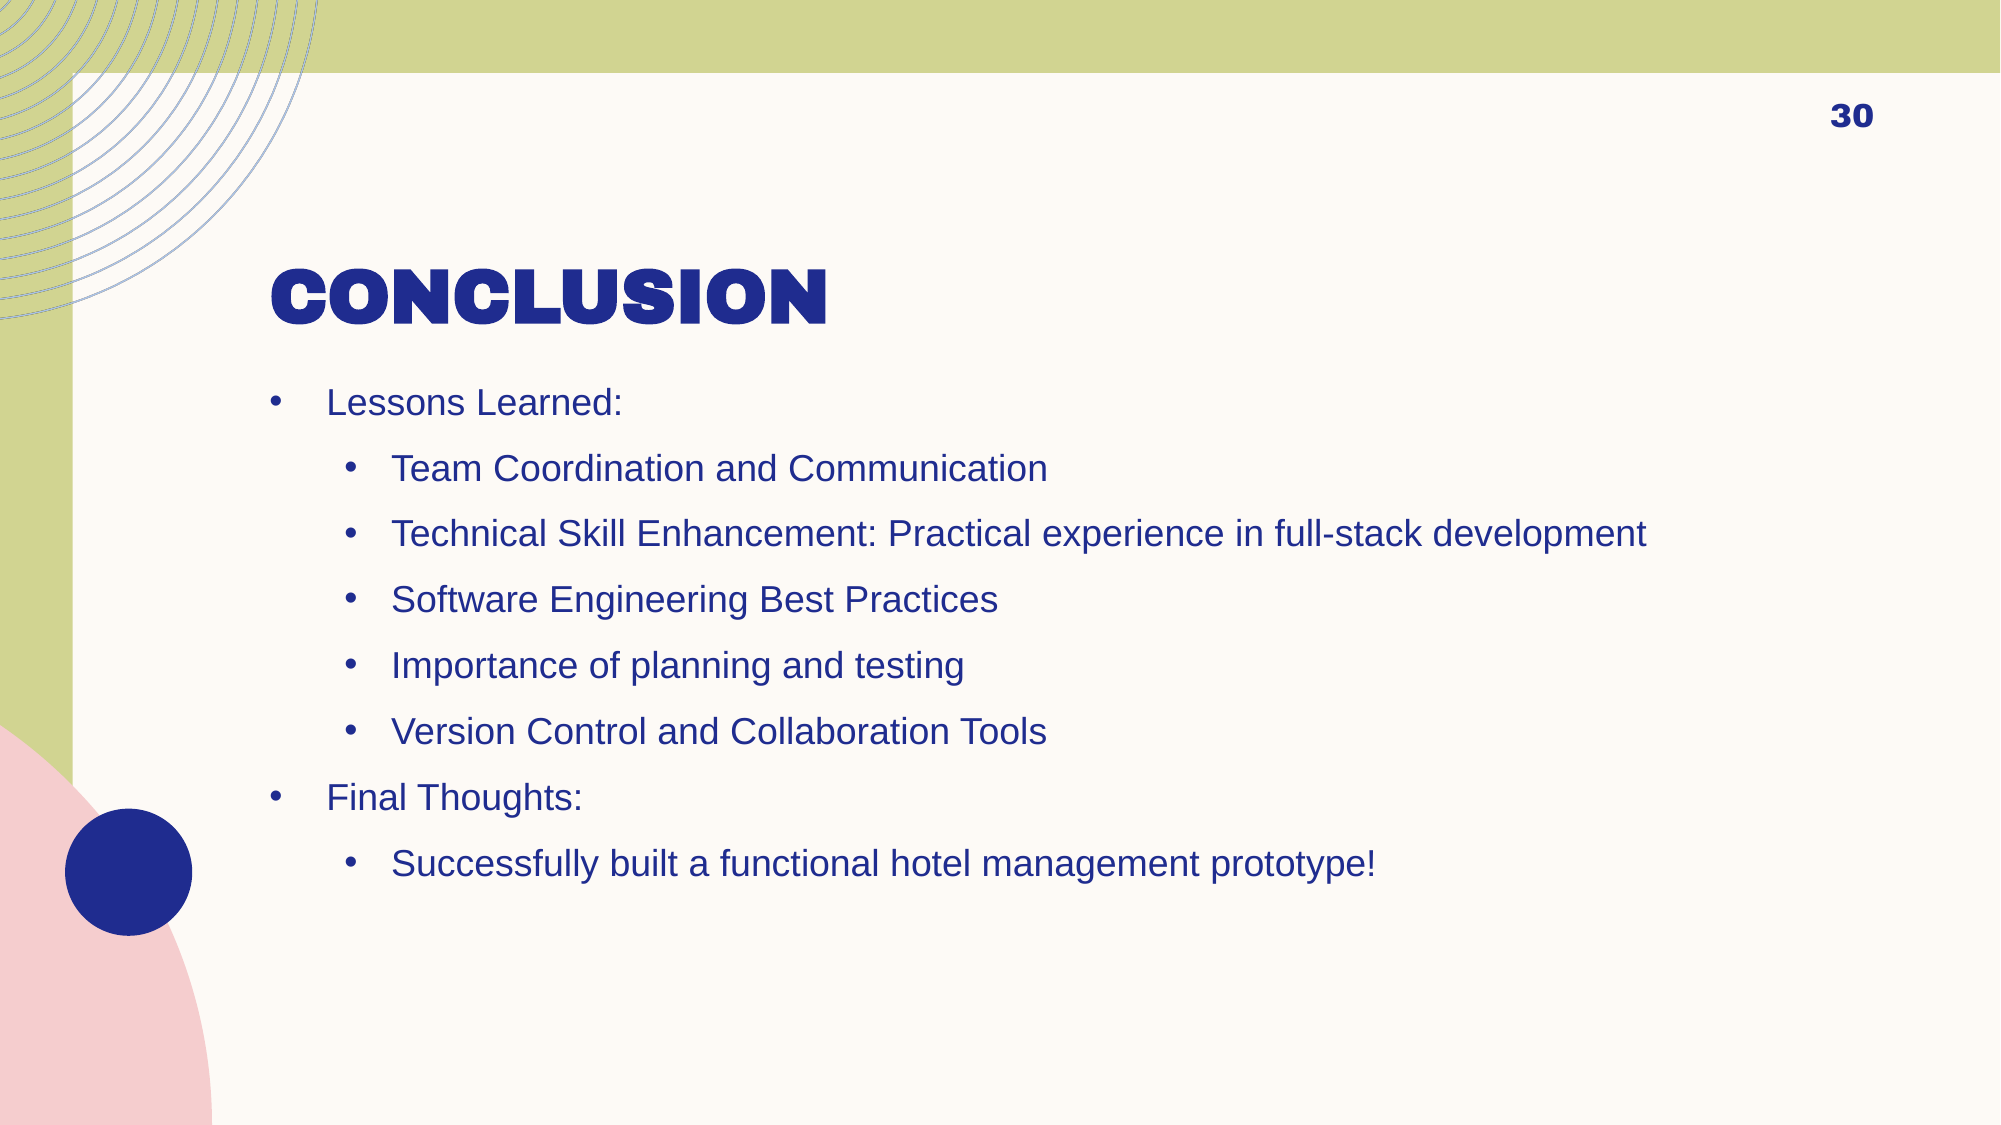

30
# Conclusion
Lessons Learned:
Team Coordination and Communication
Technical Skill Enhancement: Practical experience in full-stack development
Software Engineering Best Practices
Importance of planning and testing
Version Control and Collaboration Tools
Final Thoughts:
Successfully built a functional hotel management prototype!